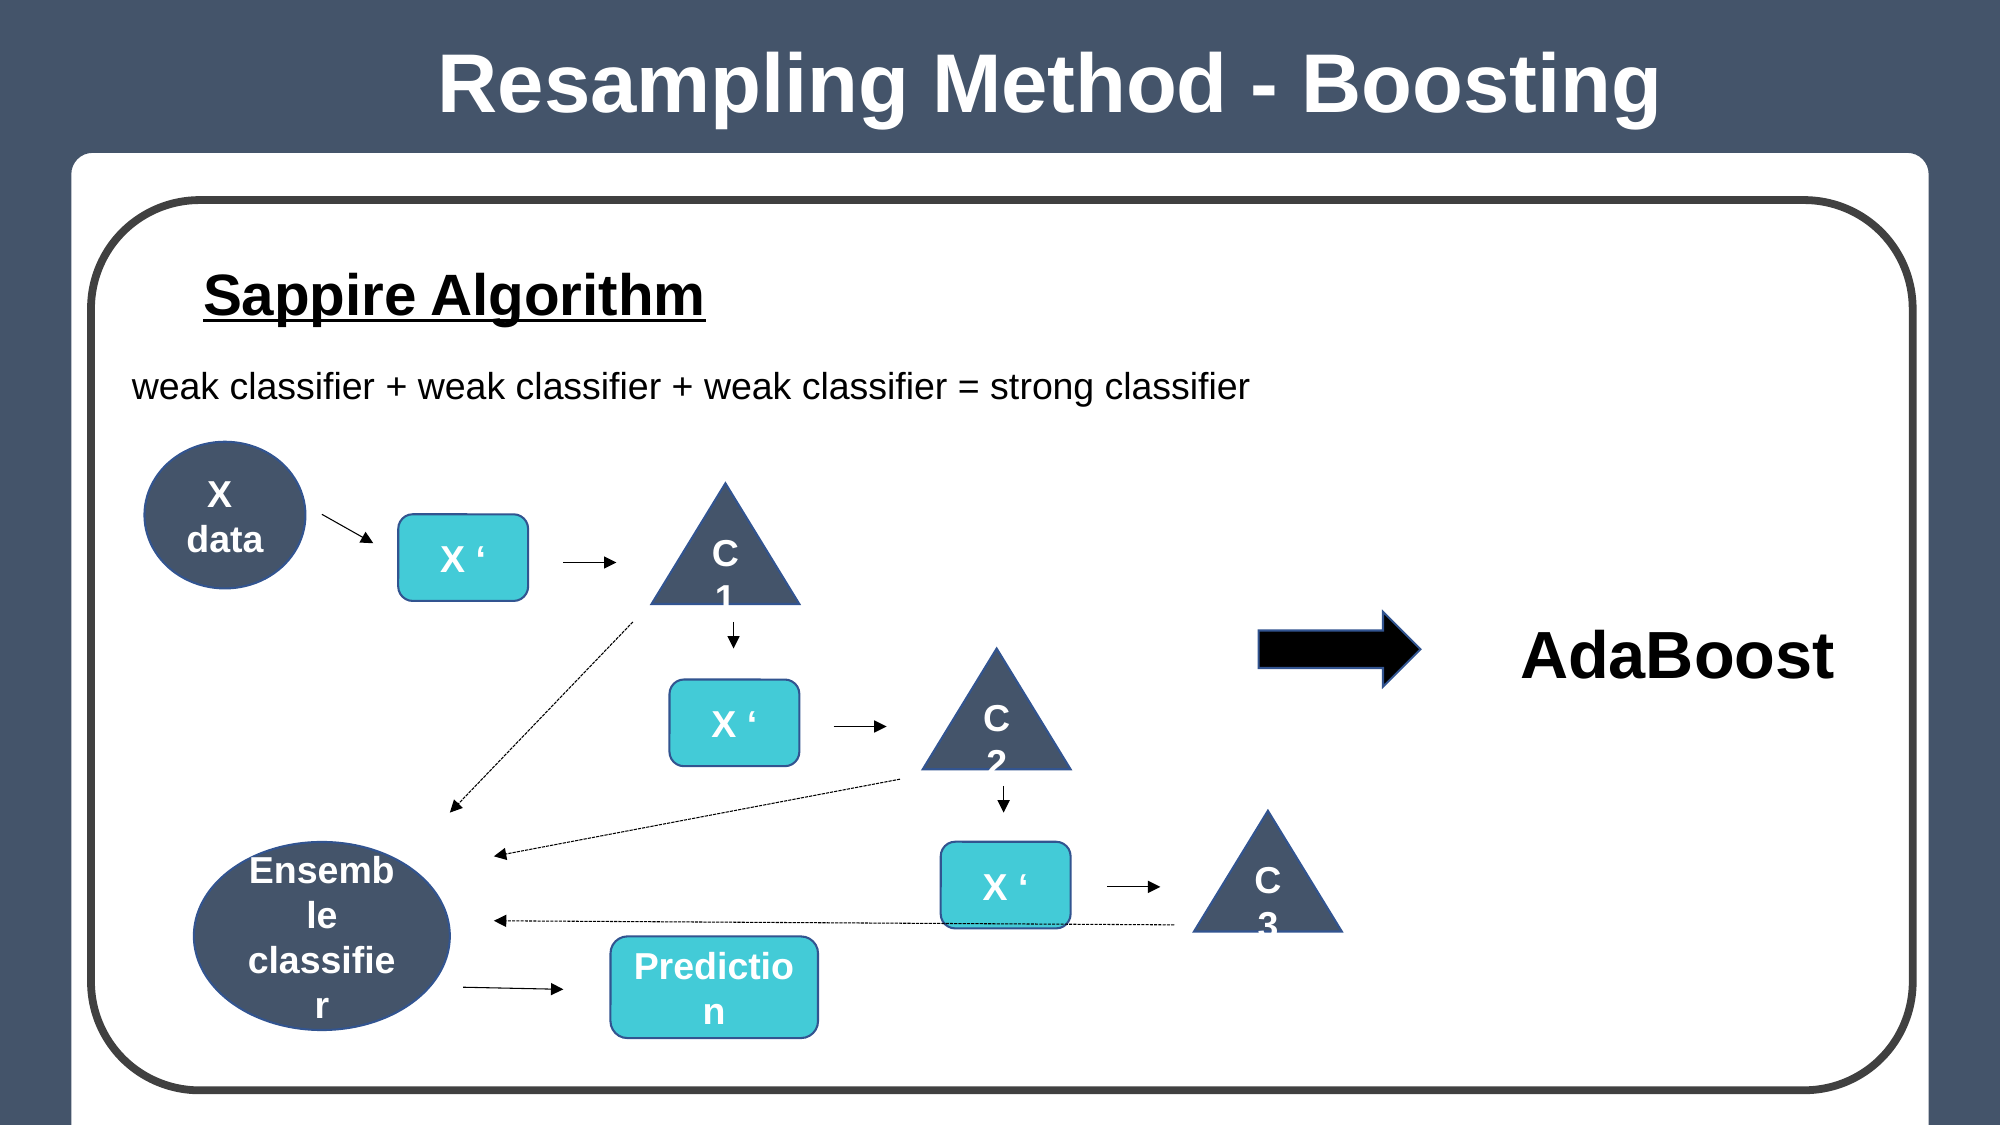

Resampling Method - Boosting

Sappire Algorithm
weak classifier + weak classifier + weak classifier = strong classifier
X
data
C1
X ‘
AdaBoost

C2
X ‘
C3
X ‘
Ensemble
classifier
Prediction